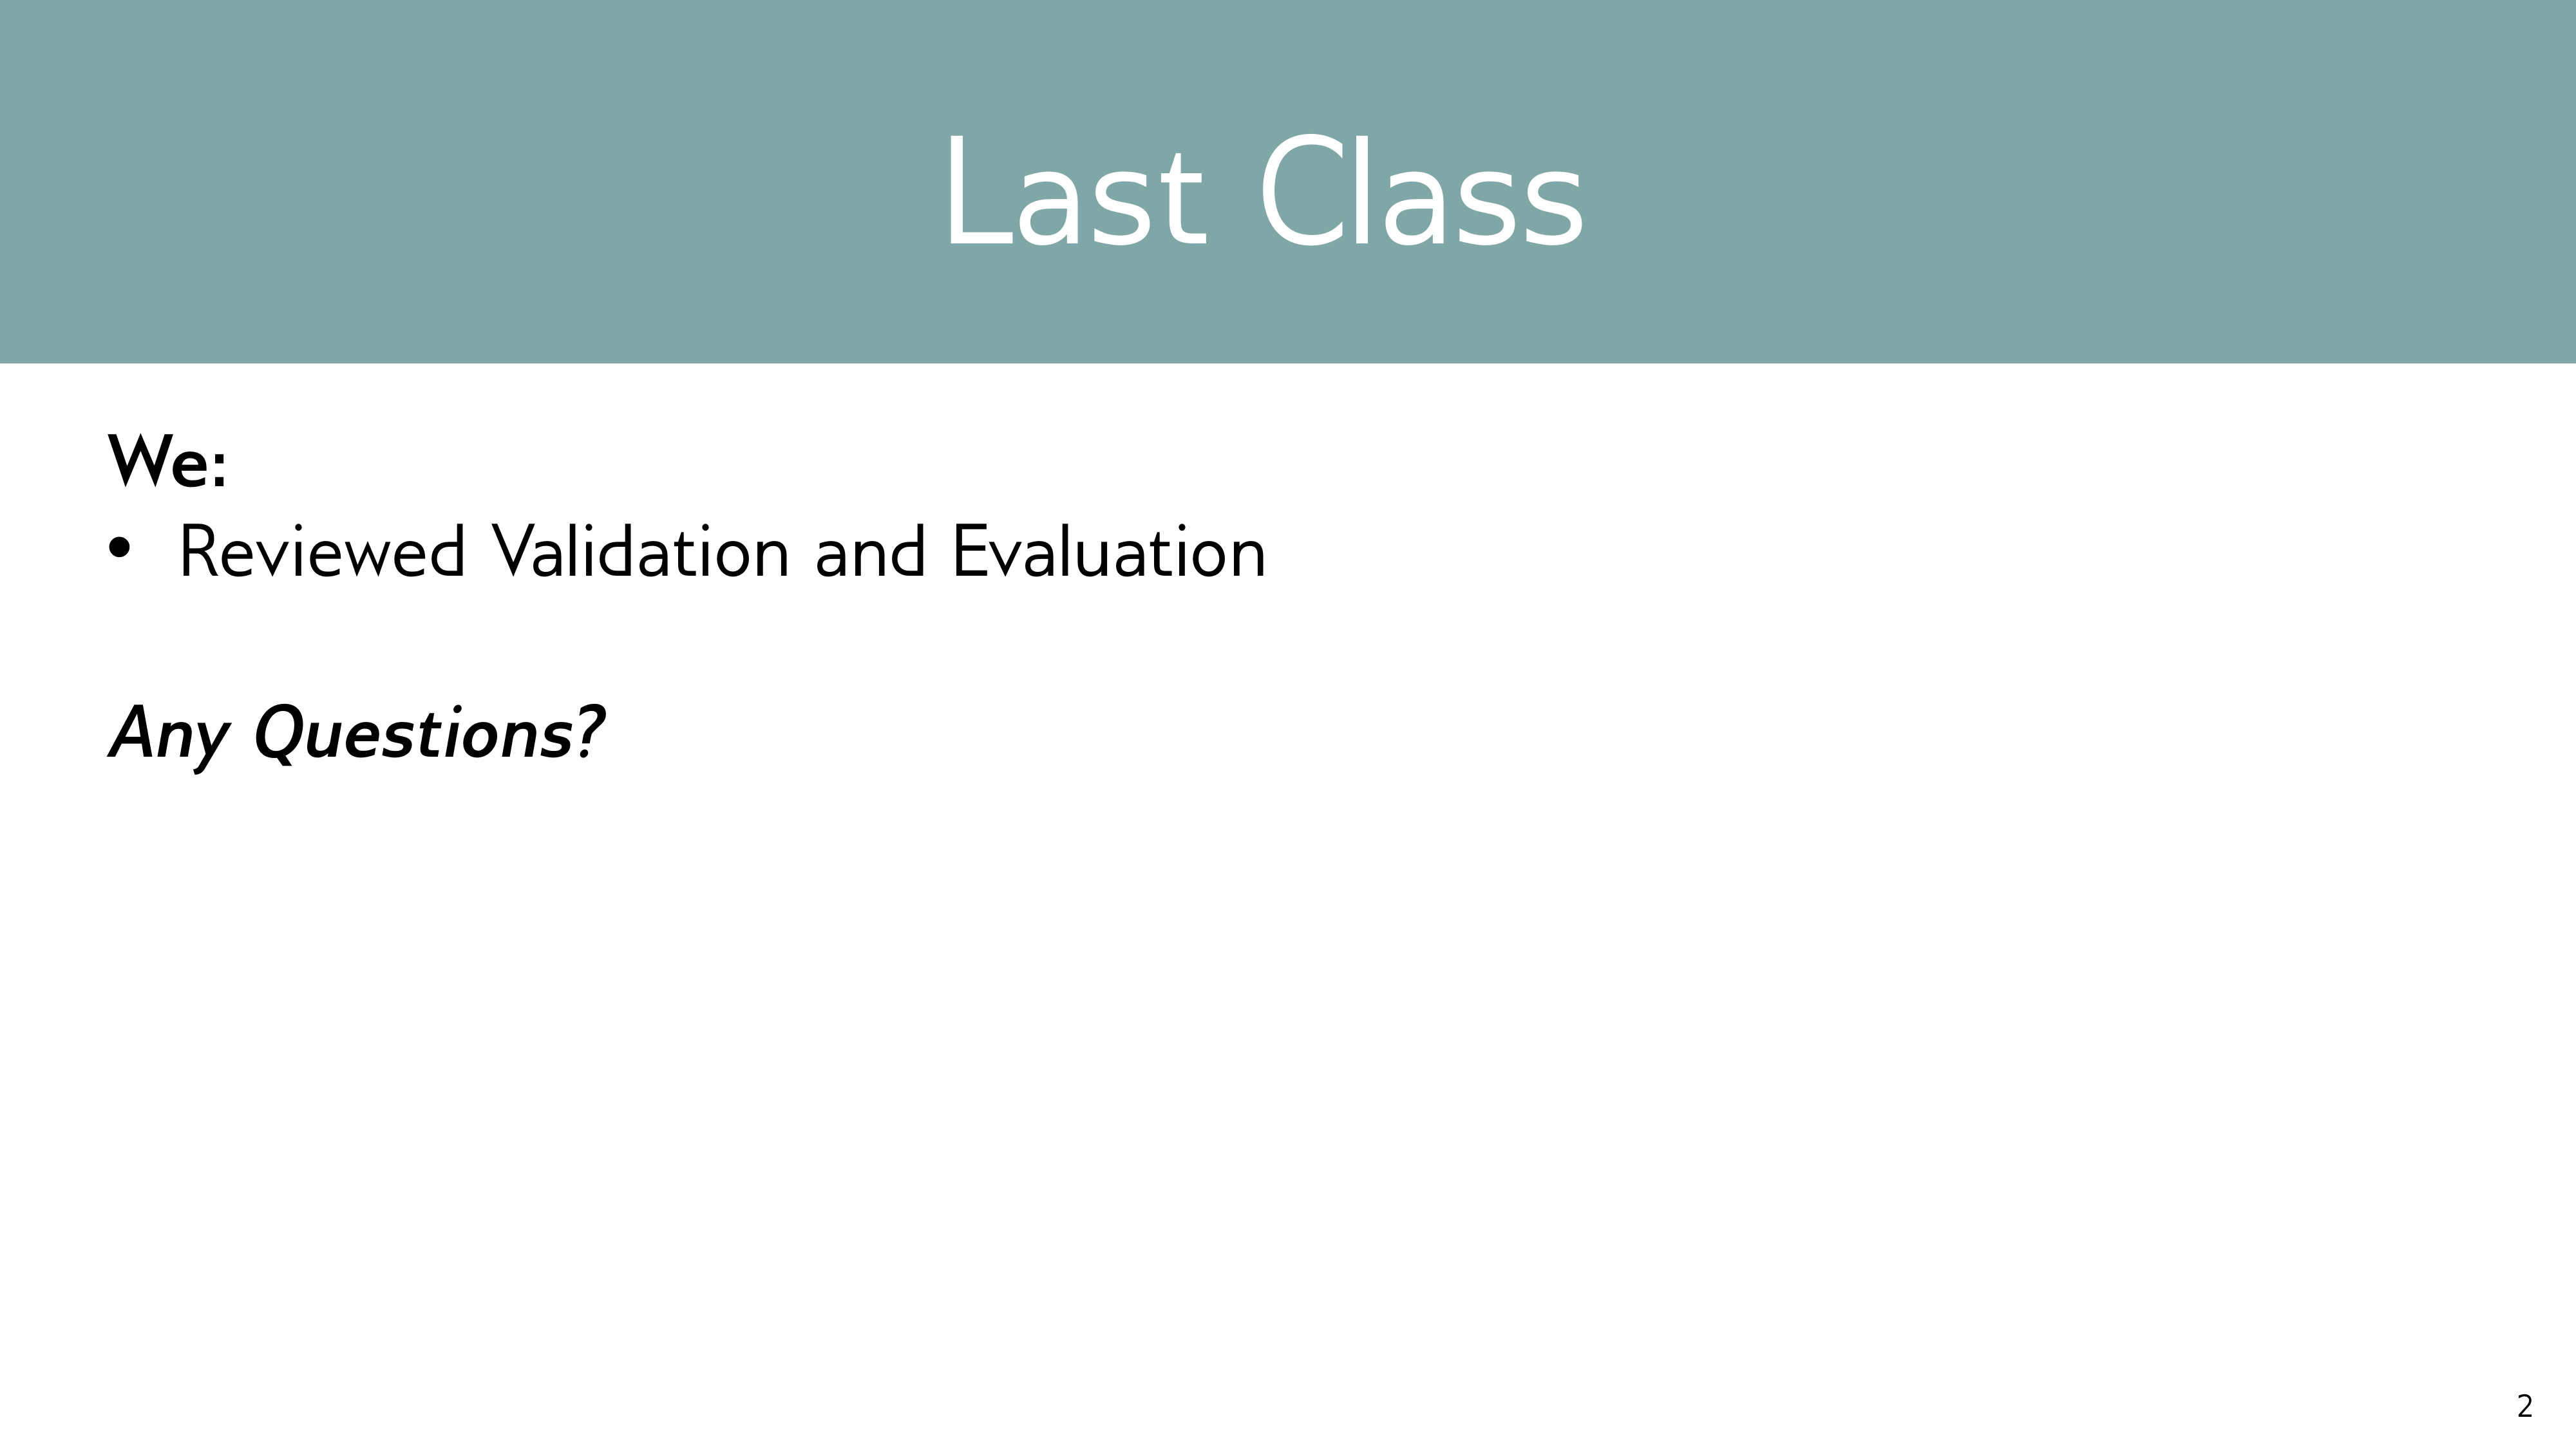

Last Class
We:
Reviewed Validation and Evaluation

Any Questions?
2